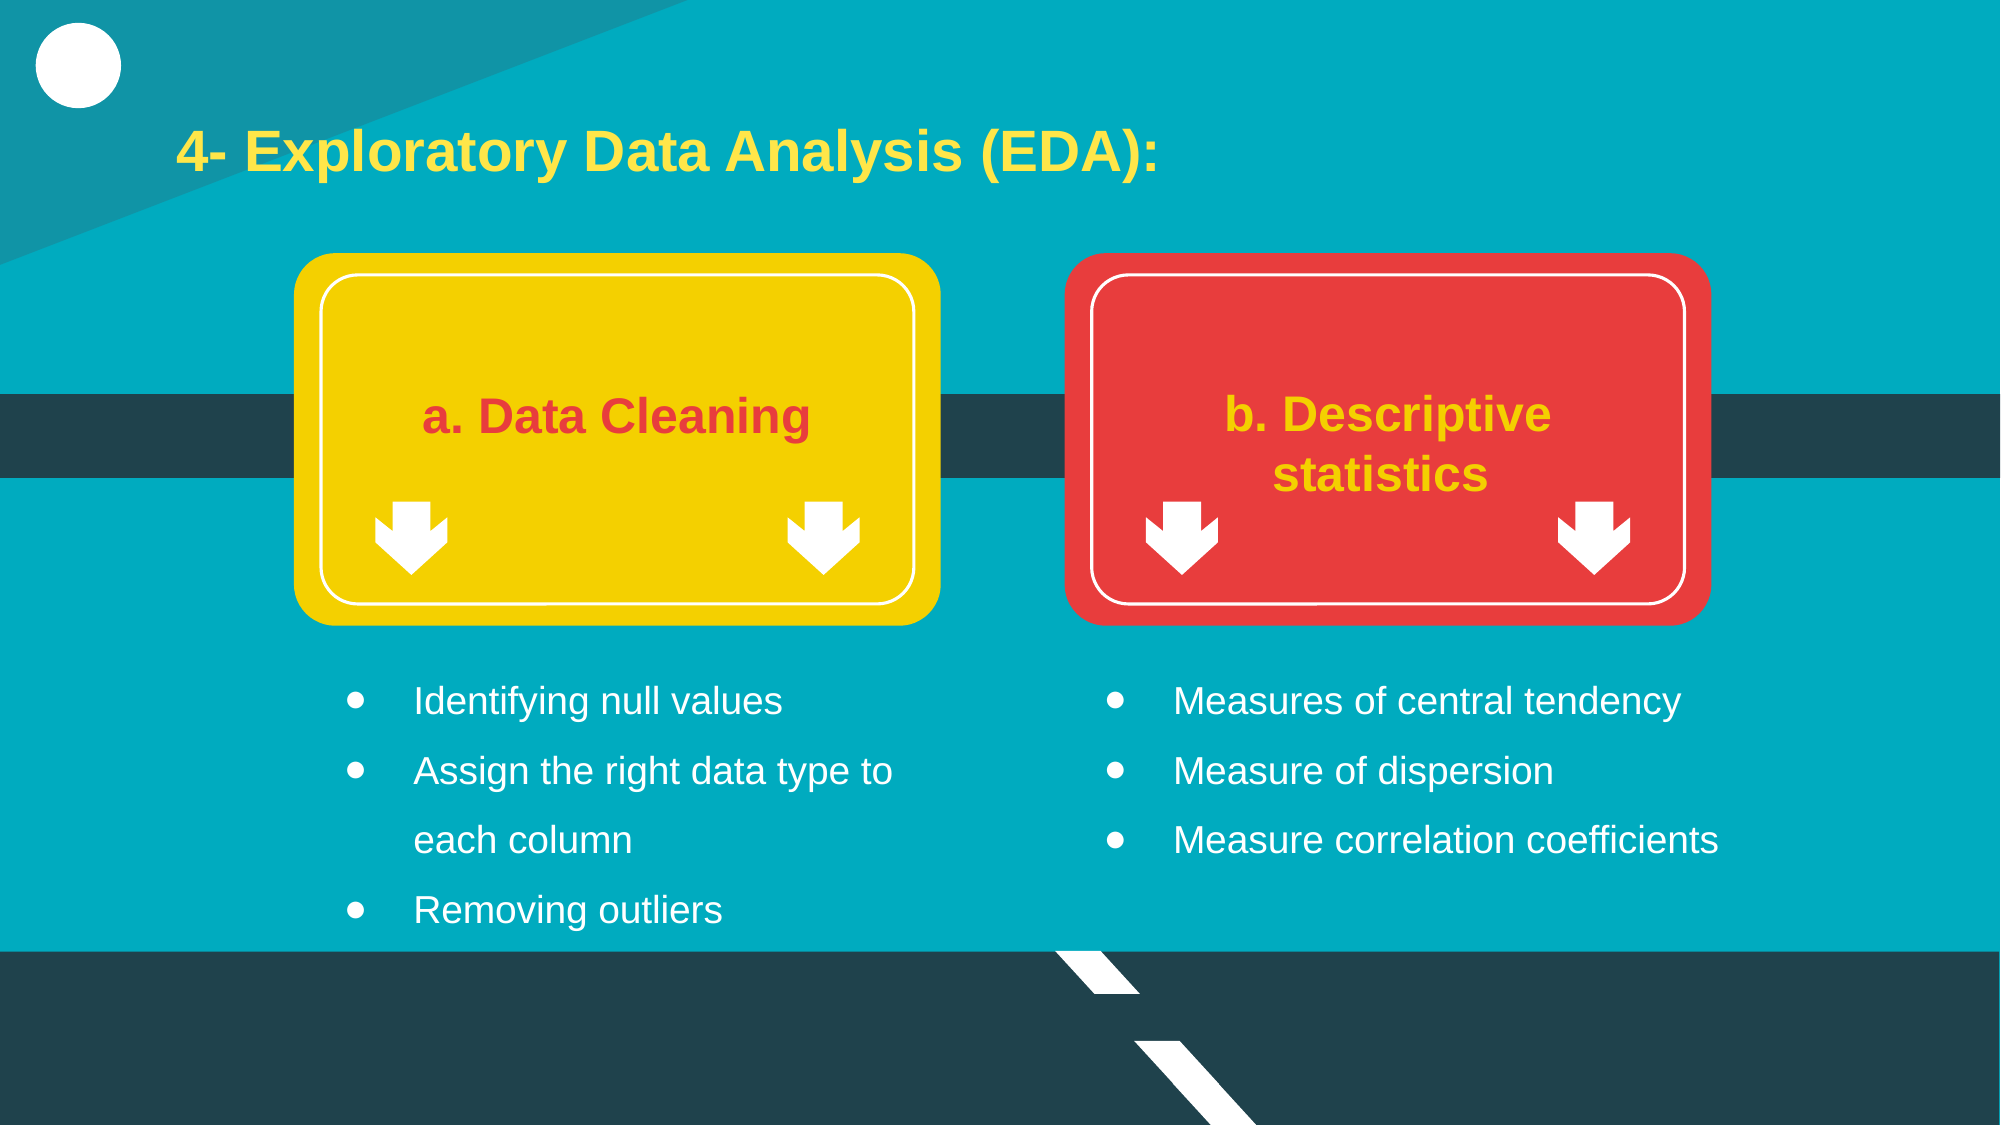

# 4- Exploratory Data Analysis (EDA):
b. Descriptive statistics
a. Data Cleaning
Identifying null values
Assign the right data type to each column
Removing outliers
Measures of central tendency
Measure of dispersion
Measure correlation coefficients